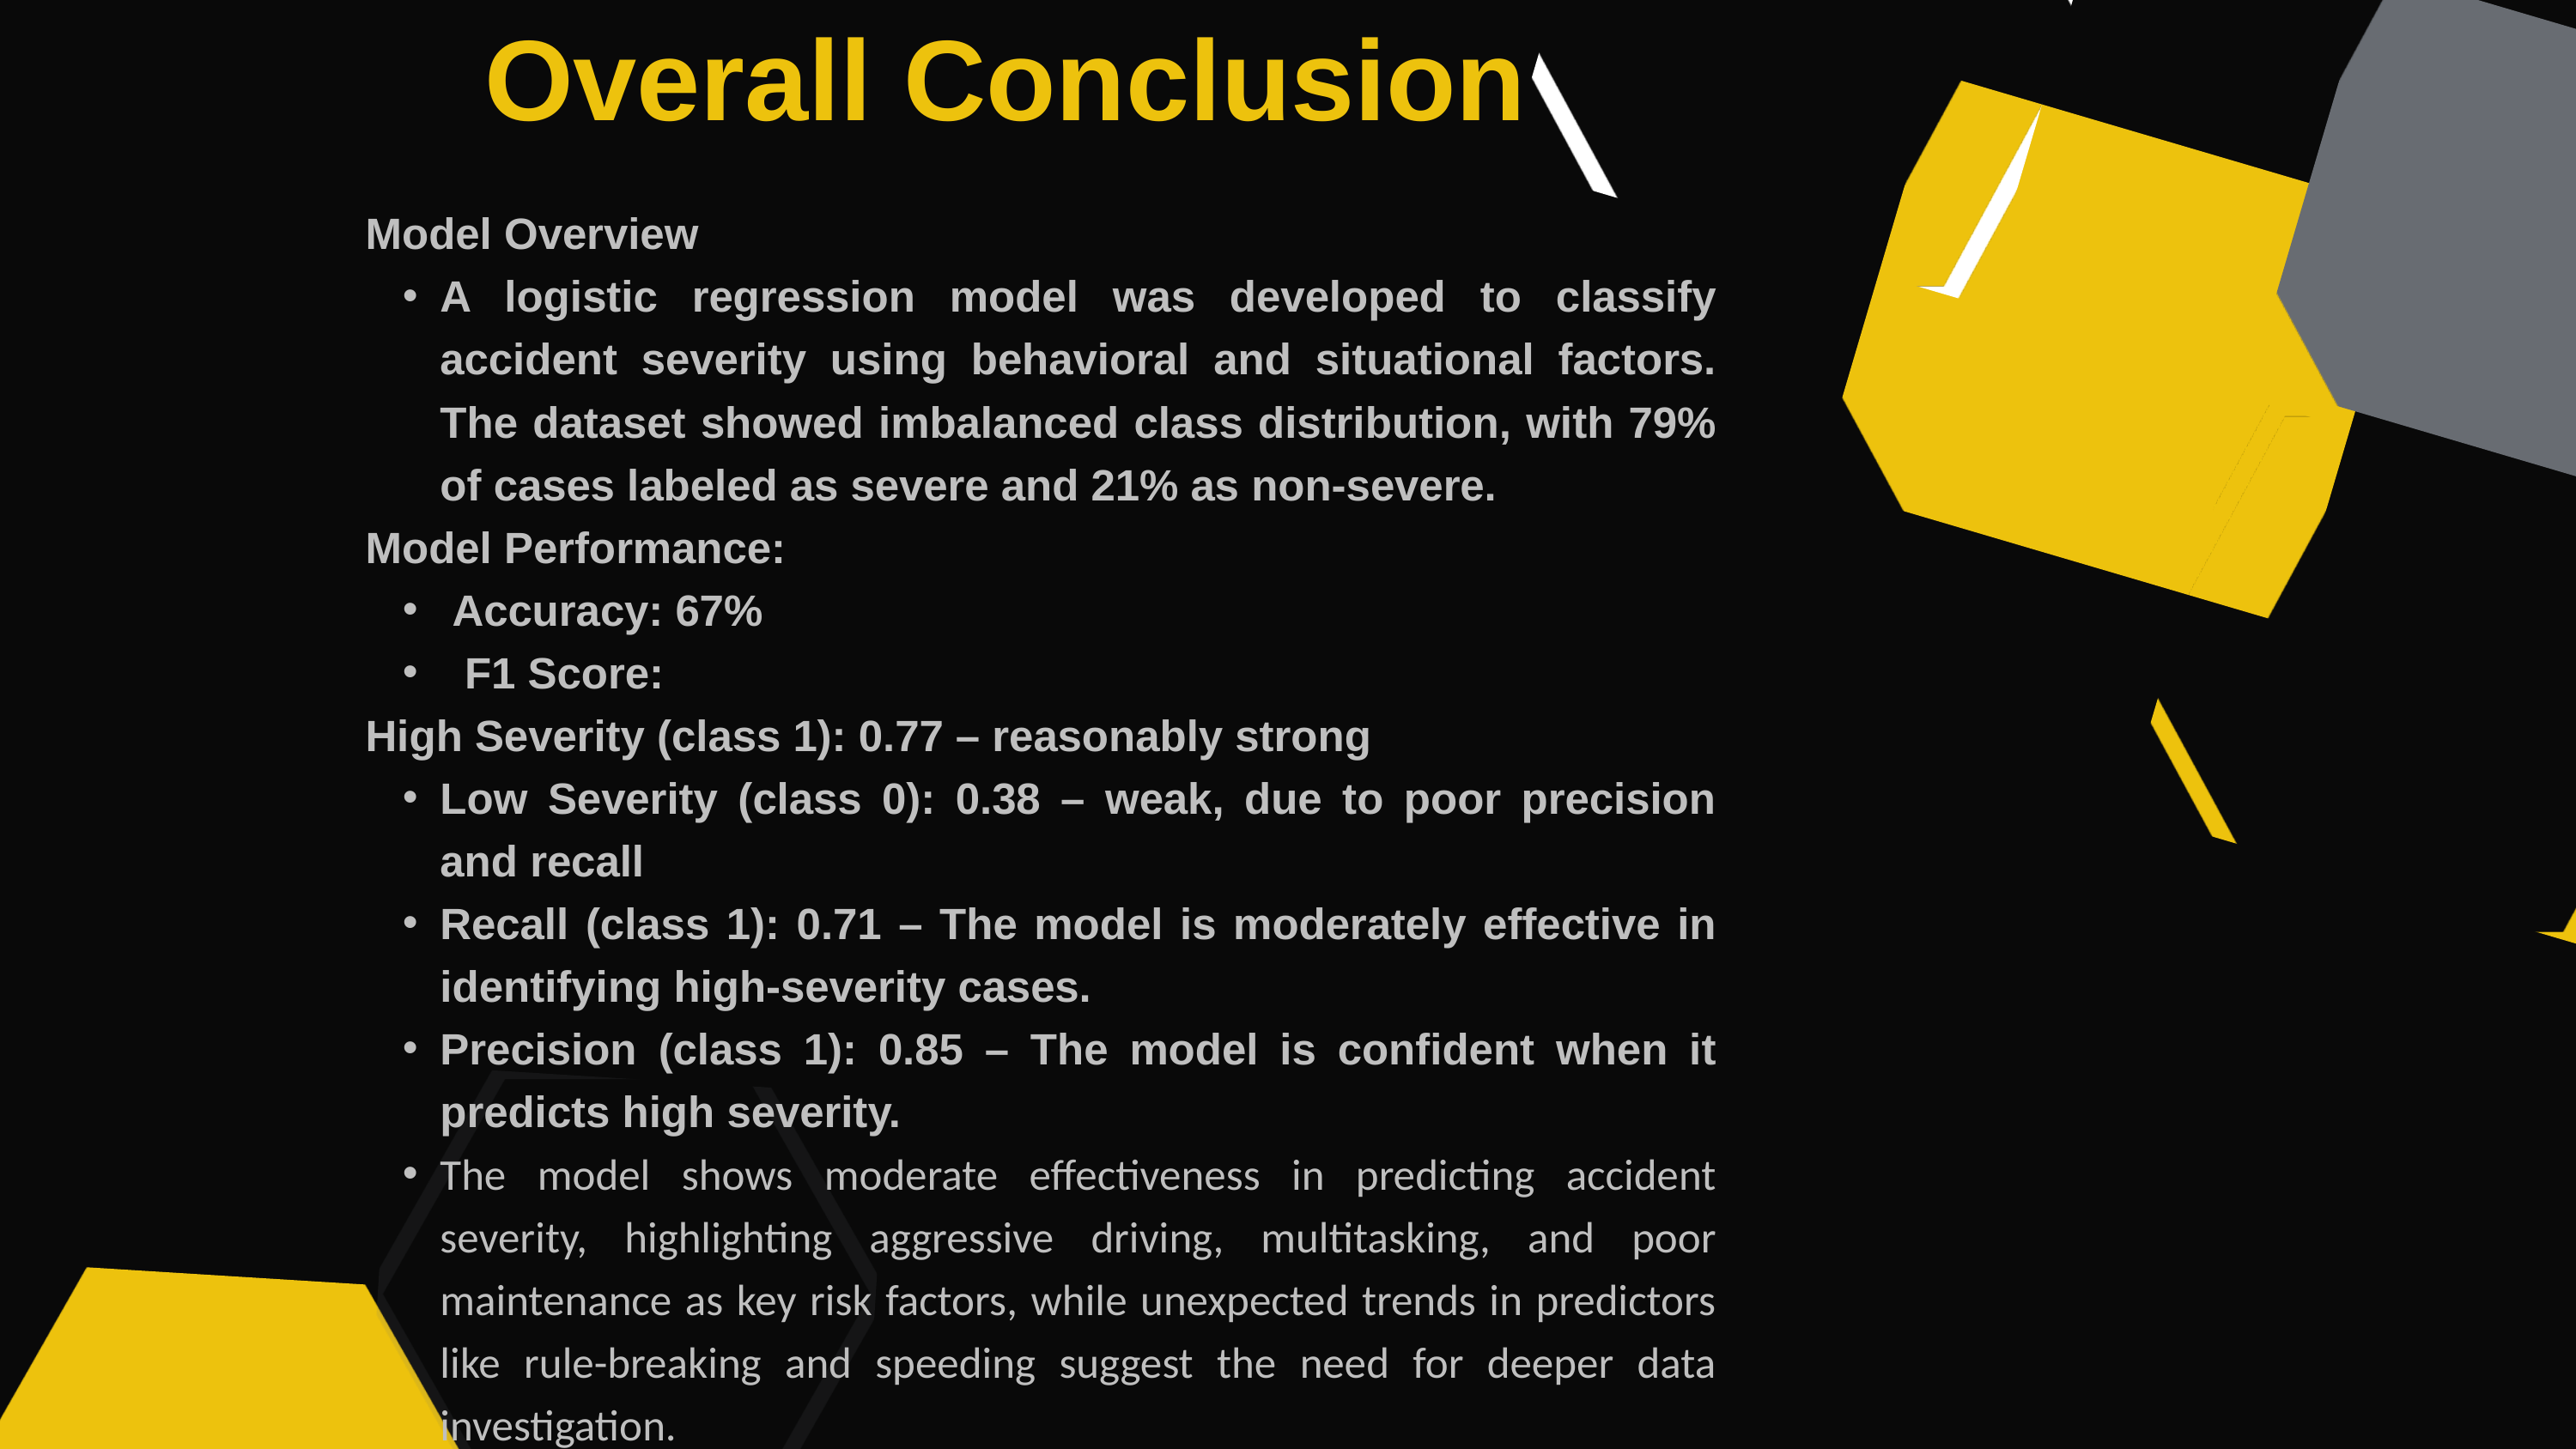

Overall Conclusion

Model Overview
A logistic regression model was developed to classify accident severity using behavioral and situational factors. The dataset showed imbalanced class distribution, with 79% of cases labeled as severe and 21% as non-severe.
Model Performance:
 Accuracy: 67%
  F1 Score:
High Severity (class 1): 0.77 – reasonably strong
Low Severity (class 0): 0.38 – weak, due to poor precision and recall
Recall (class 1): 0.71 – The model is moderately effective in identifying high-severity cases.
Precision (class 1): 0.85 – The model is confident when it predicts high severity.
The model shows moderate effectiveness in predicting accident severity, highlighting aggressive driving, multitasking, and poor maintenance as key risk factors, while unexpected trends in predictors like rule-breaking and speeding suggest the need for deeper data investigation.